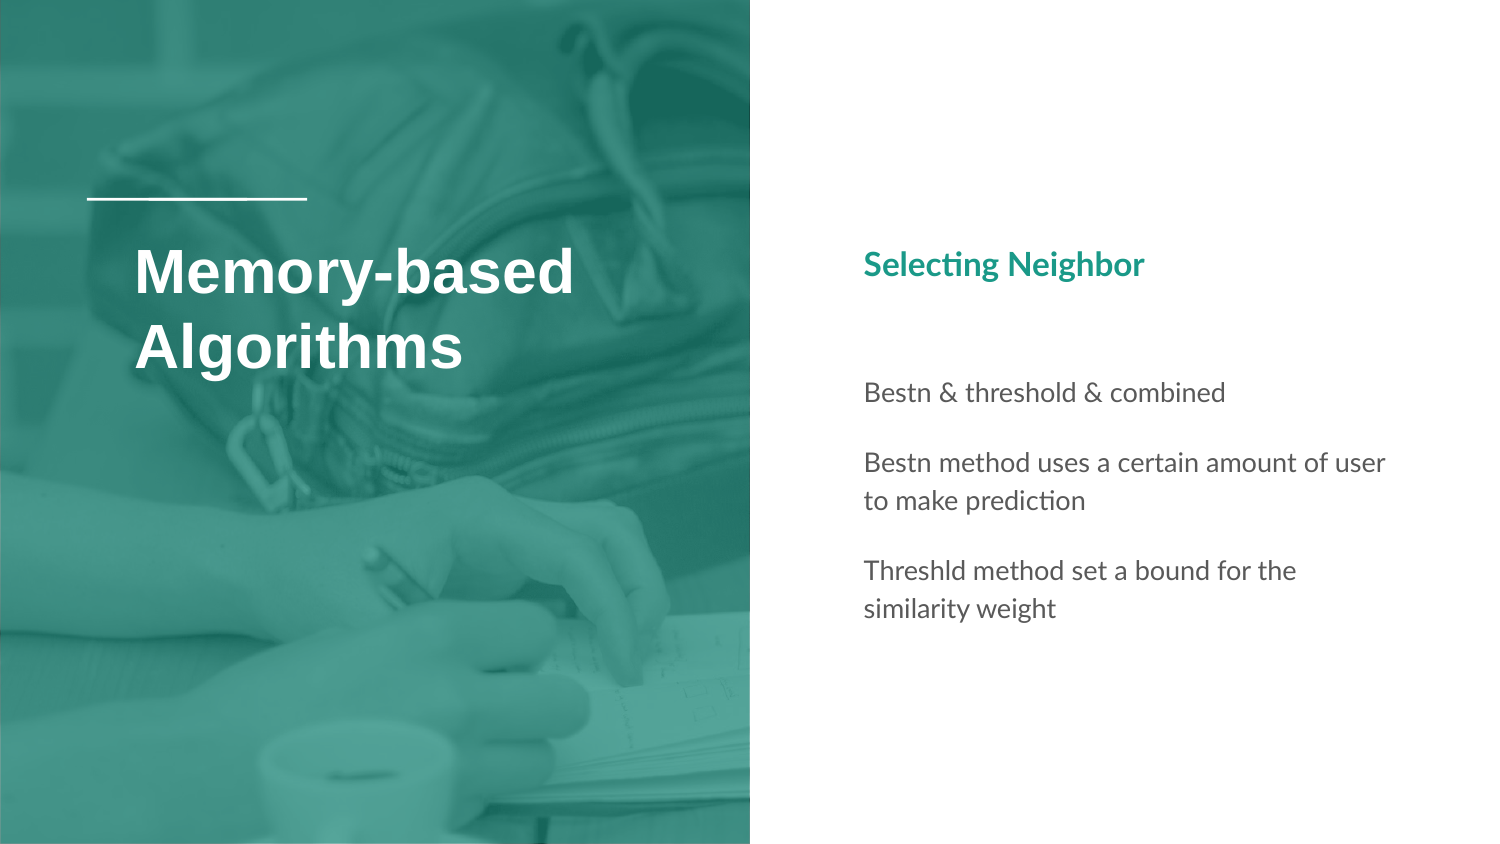

# Memory-based Algorithms

Selecting Neighbor

Bestn & threshold & combined
Bestn method uses a certain amount of user to make prediction
Threshld method set a bound for the similarity weight